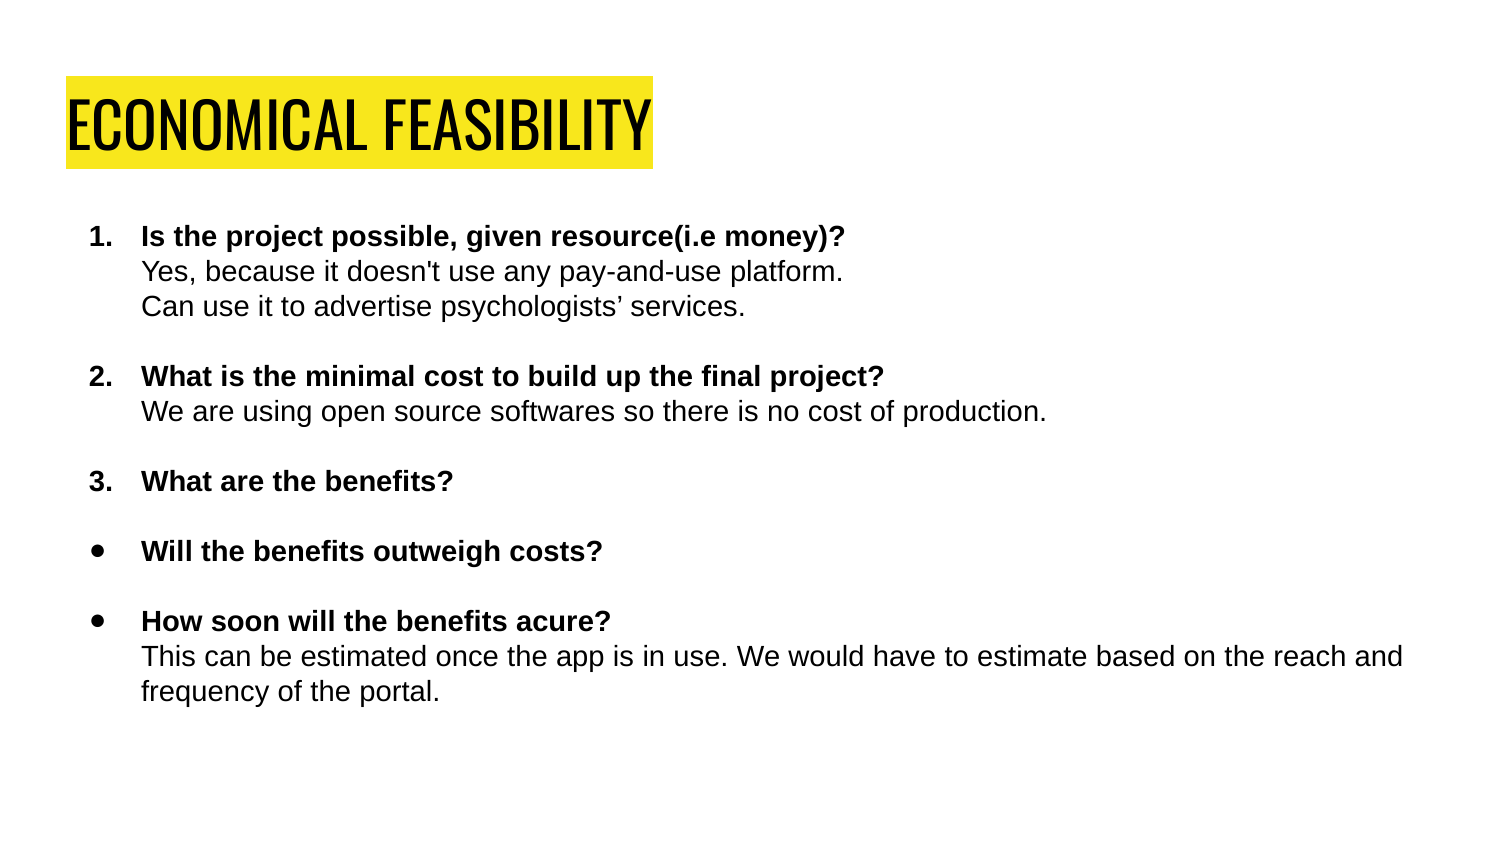

# ECONOMICAL FEASIBILITY
Is the project possible, given resource(i.e money)?
Yes, because it doesn't use any pay-and-use platform.
Can use it to advertise psychologists’ services.

What is the minimal cost to build up the final project?
We are using open source softwares so there is no cost of production.

What are the benefits?

Will the benefits outweigh costs?

How soon will the benefits acure?
This can be estimated once the app is in use. We would have to estimate based on the reach and frequency of the portal.